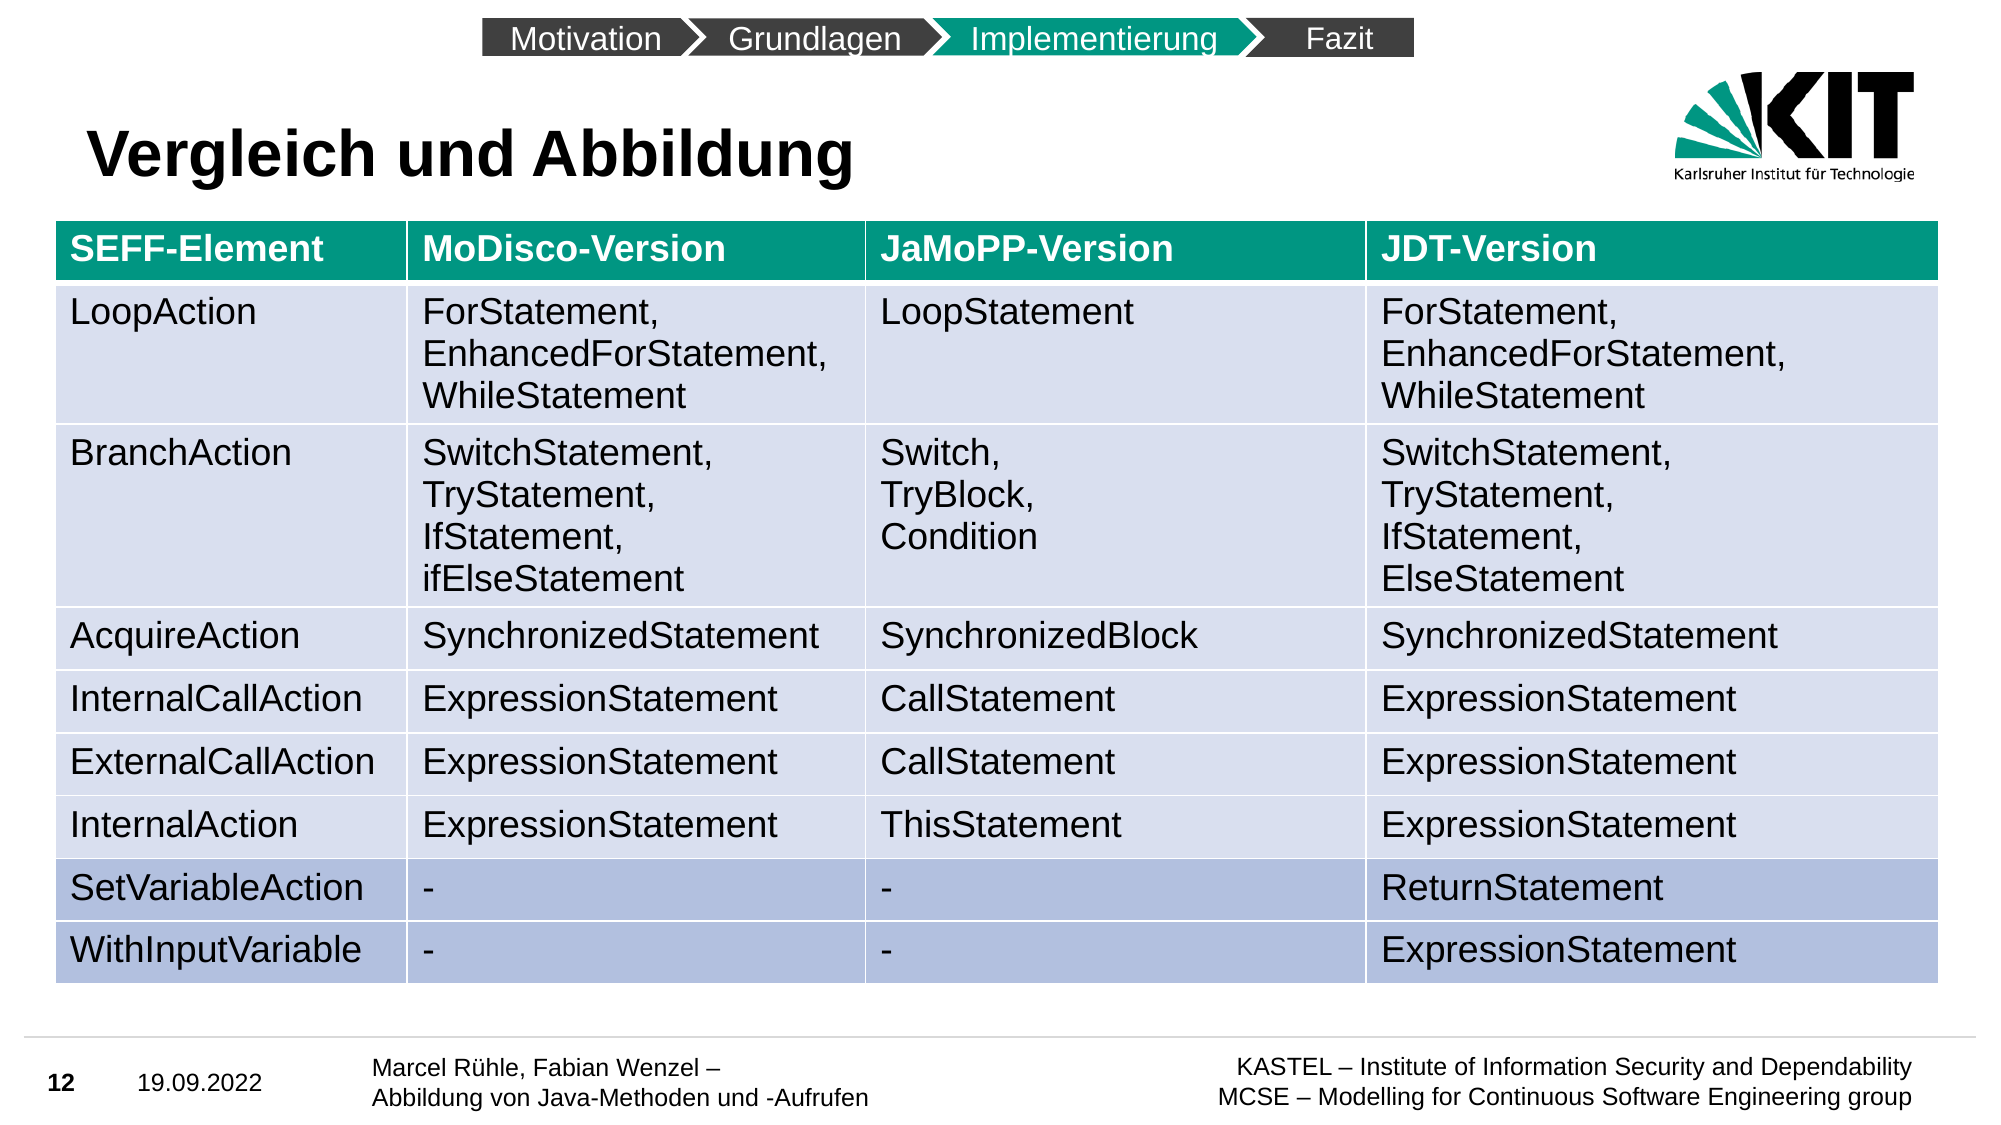

Fazit
Motivation
Implementierung
Grundlagen
# Vergleich und Abbildung
| SEFF-Element​ | MoDisco-Version | JaMoPP-Version | JDT-Version |
| --- | --- | --- | --- |
| LoopAction​ | ForStatement,​ EnhancedForStatement,​ WhileStatement​ | LoopStatement | ForStatement,​ EnhancedForStatement, WhileStatement​ |
| BranchAction​ | SwitchStatement, TryStatement, IfStatement, ifElseStatement | Switch,​ TryBlock,​ Condition | SwitchStatement,​ TryStatement,​ IfStatement,​ ElseStatement​ |
| AcquireAction​ | SynchronizedStatement | SynchronizedBlock​ | SynchronizedStatement​ |
| InternalCallAction​ | ExpressionStatement | CallStatement​ | ExpressionStatement​ |
| ExternalCallAction​ | ExpressionStatement | CallStatement​ | ExpressionStatement​ |
| InternalAction​ | ExpressionStatement | ThisStatement​ | ExpressionStatement​ |
| SetVariableAction​ | - | -​ | ReturnStatement​ |
| WithInputVariable​ | - | -​ | ExpressionStatement​ |
12
19.09.2022